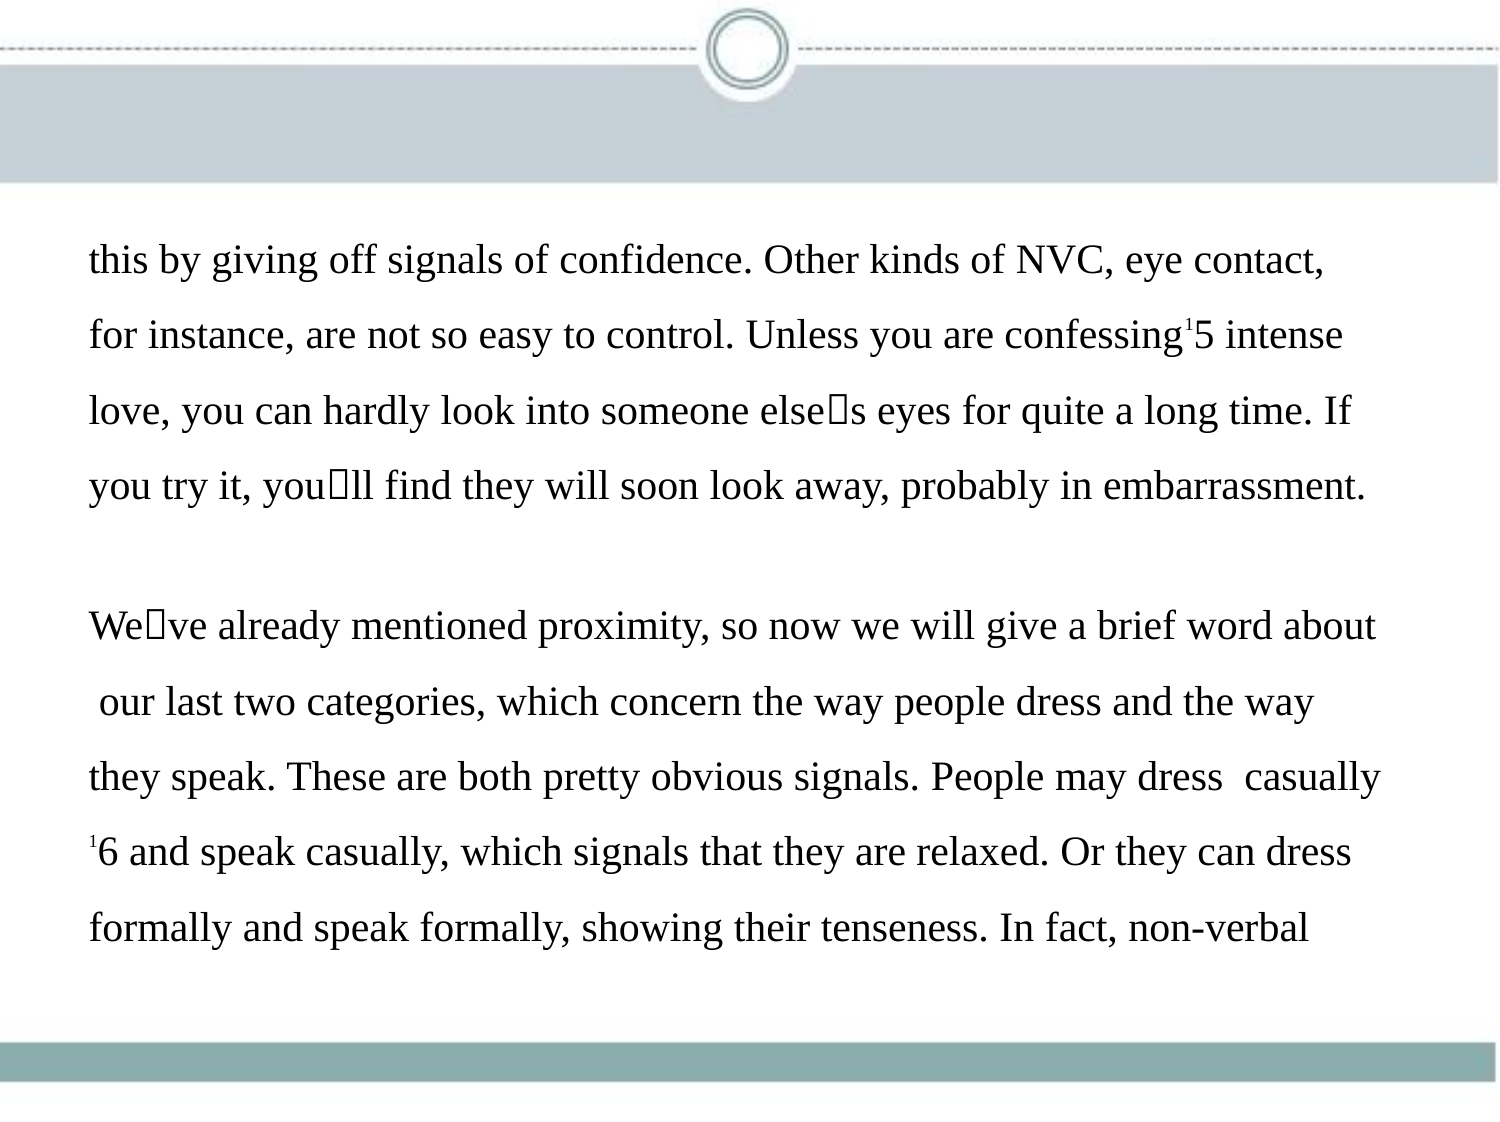

this by giving off signals of confidence. Other kinds of NVC, eye contact,
for instance, are not so easy to control. Unless you are confessing15 intense
love, you can hardly look into someone else􀆳s eyes for quite a long time. If
you try it, you􀆳ll find they will soon look away, probably in embarrassment.
We􀆳ve already mentioned proximity, so now we will give a brief word about
 our last two categories, which concern the way people dress and the way
they speak. These are both pretty obvious signals. People may dress  casually
16 and speak casually, which signals that they are relaxed. Or they can dress
formally and speak formally, showing their tenseness. In fact, non-verbal